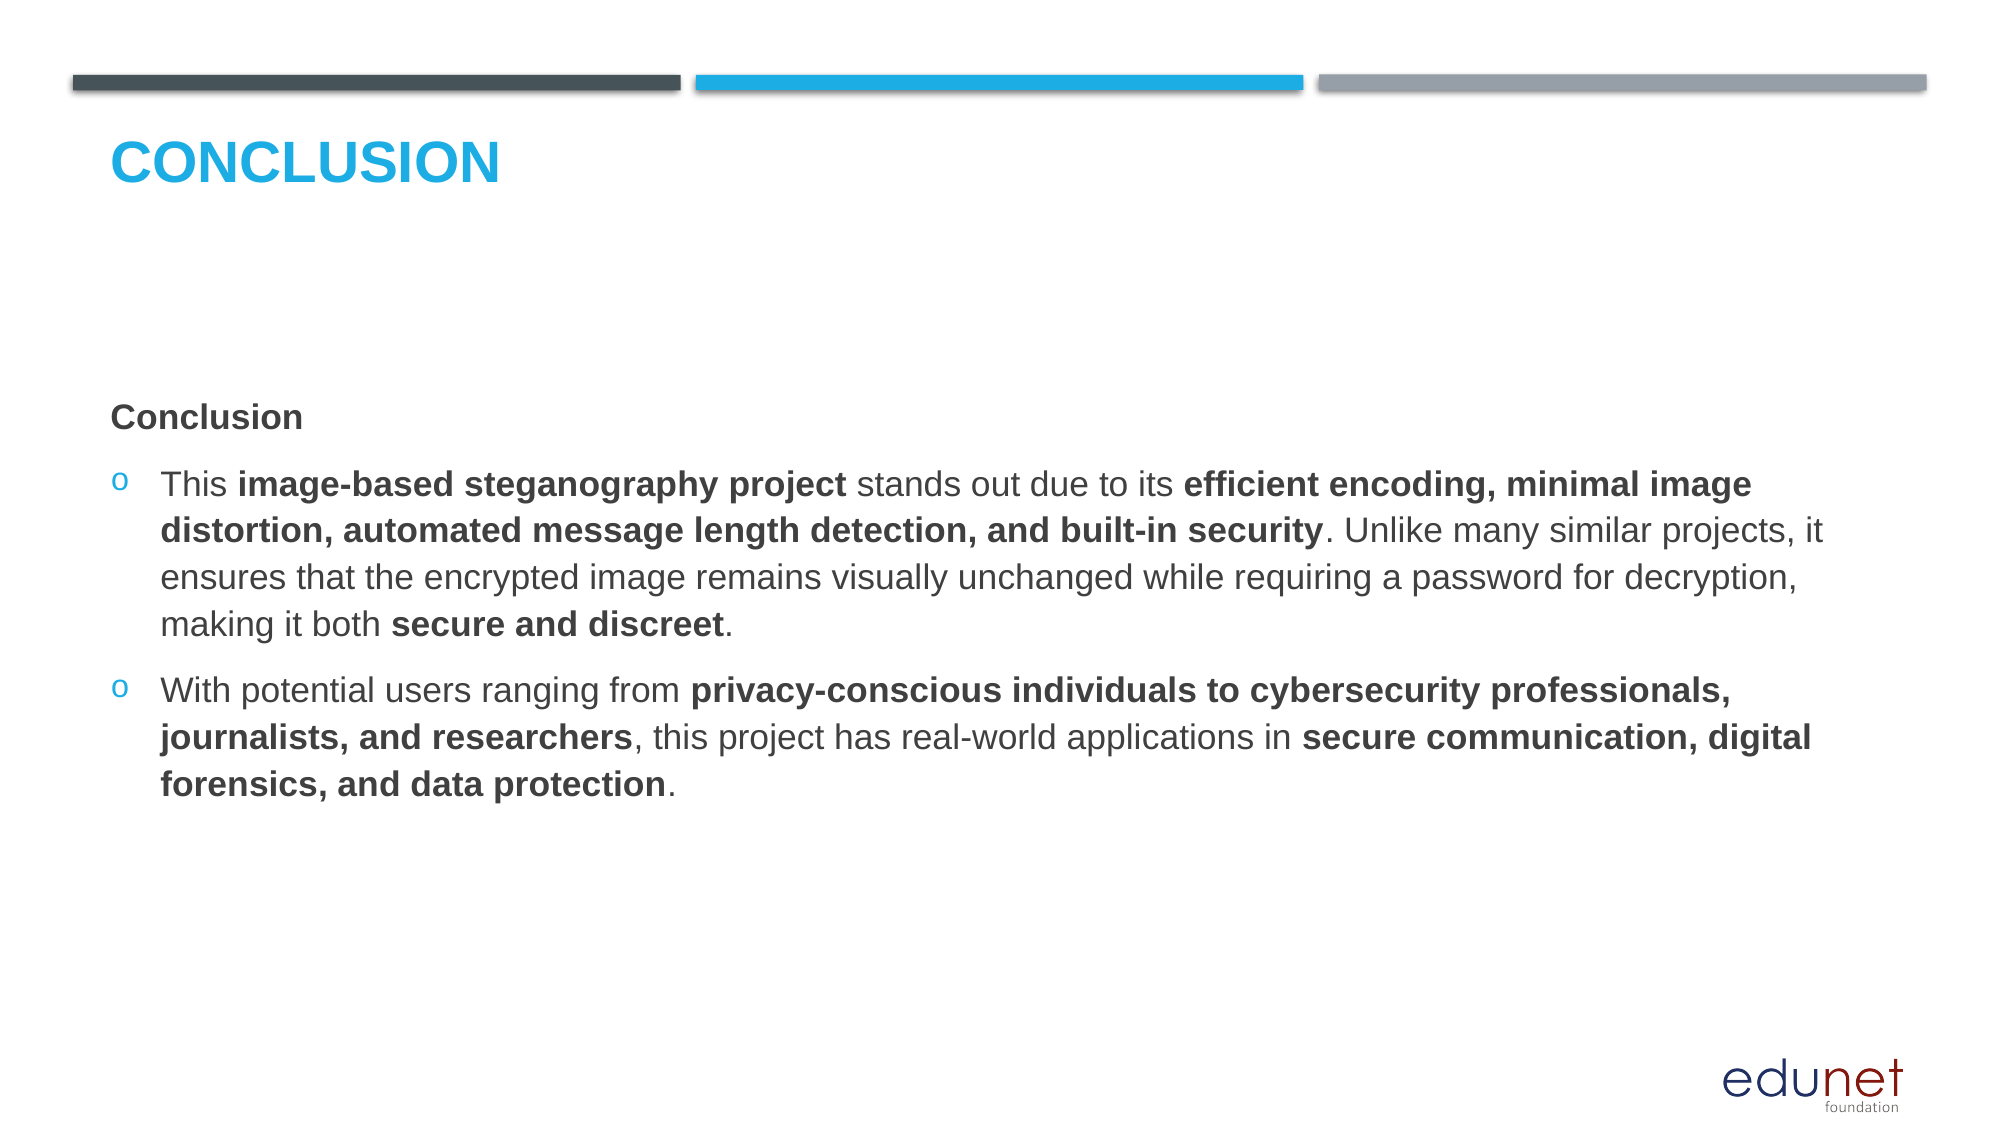

# Conclusion
Conclusion
This image-based steganography project stands out due to its efficient encoding, minimal image distortion, automated message length detection, and built-in security. Unlike many similar projects, it ensures that the encrypted image remains visually unchanged while requiring a password for decryption, making it both secure and discreet.
With potential users ranging from privacy-conscious individuals to cybersecurity professionals, journalists, and researchers, this project has real-world applications in secure communication, digital forensics, and data protection.